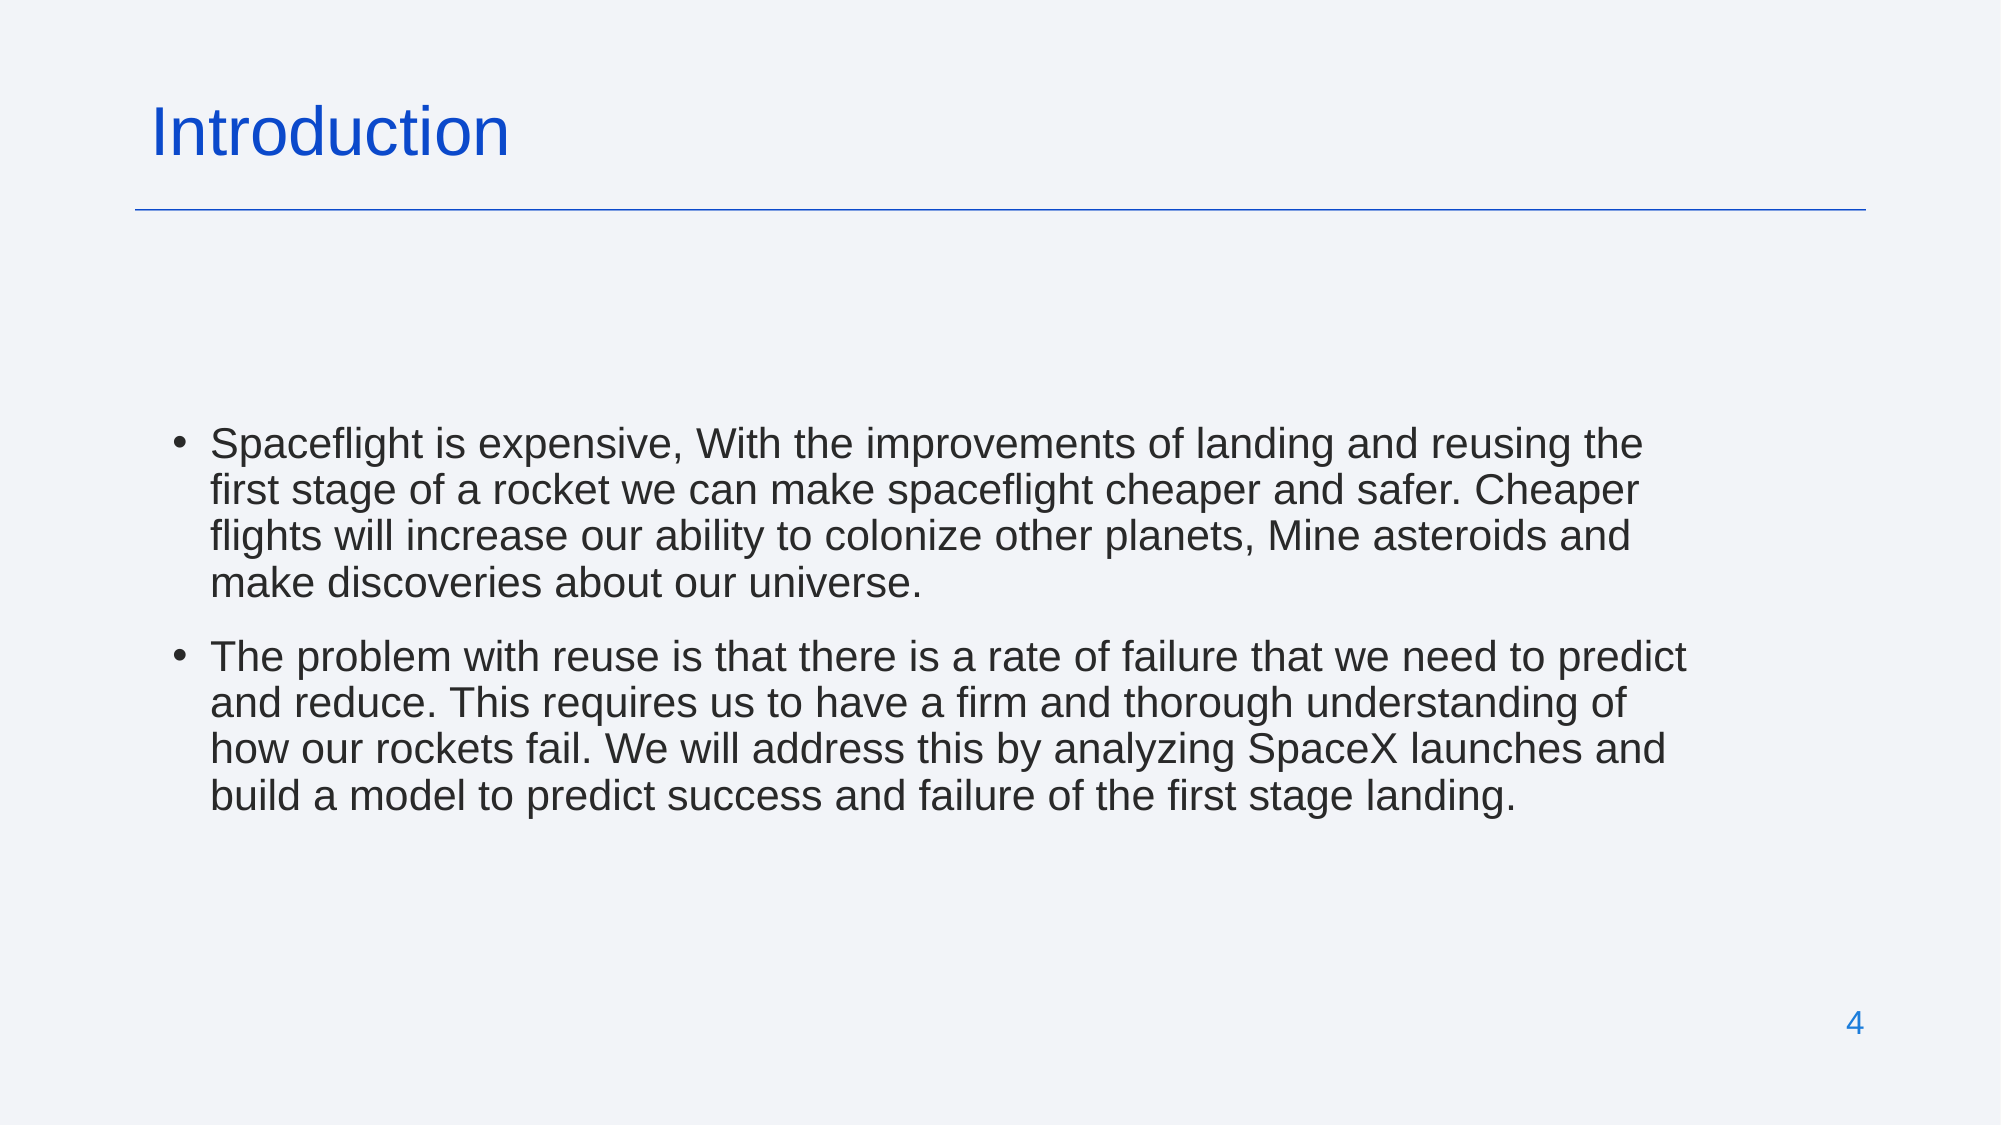

Introduction
Spaceflight is expensive, With the improvements of landing and reusing the first stage of a rocket we can make spaceflight cheaper and safer. Cheaper flights will increase our ability to colonize other planets, Mine asteroids and make discoveries about our universe.
The problem with reuse is that there is a rate of failure that we need to predict and reduce. This requires us to have a firm and thorough understanding of how our rockets fail. We will address this by analyzing SpaceX launches and build a model to predict success and failure of the first stage landing.
4